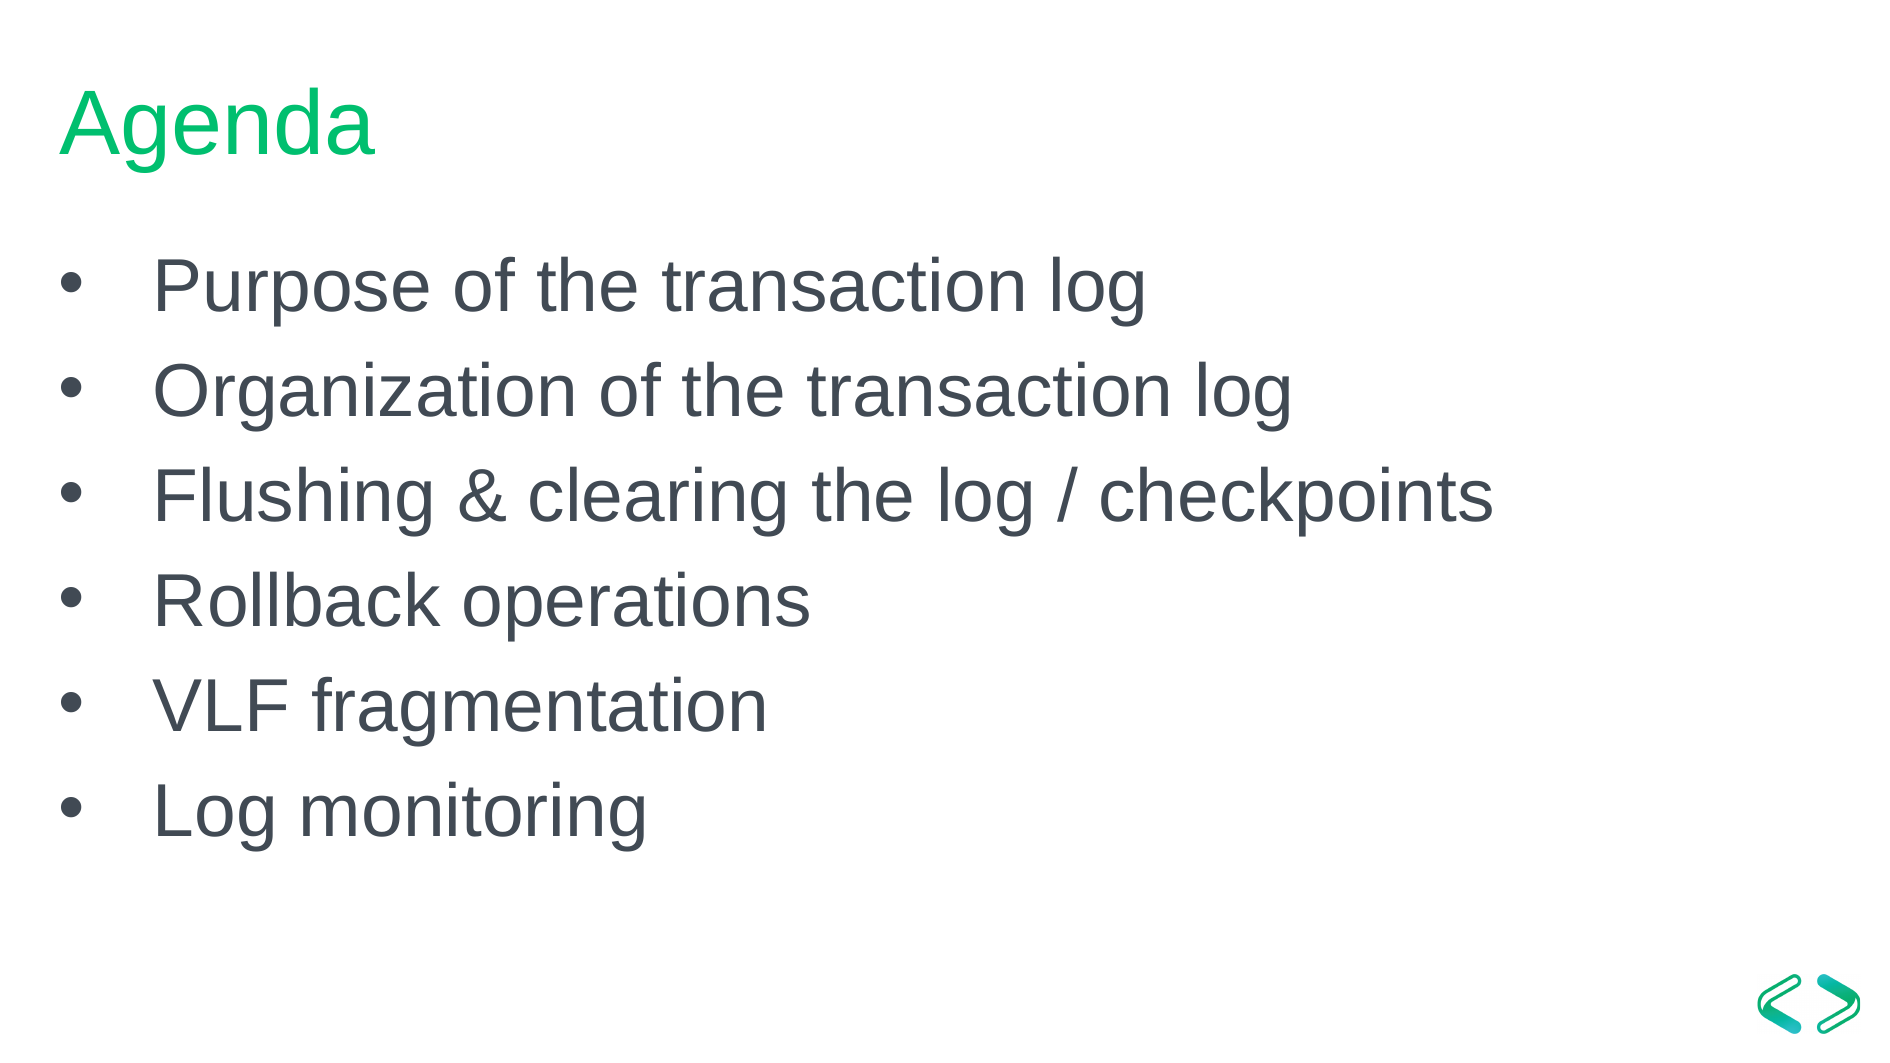

# Agenda
Purpose of the transaction log
Organization of the transaction log
Flushing & clearing the log / checkpoints
Rollback operations
VLF fragmentation
Log monitoring